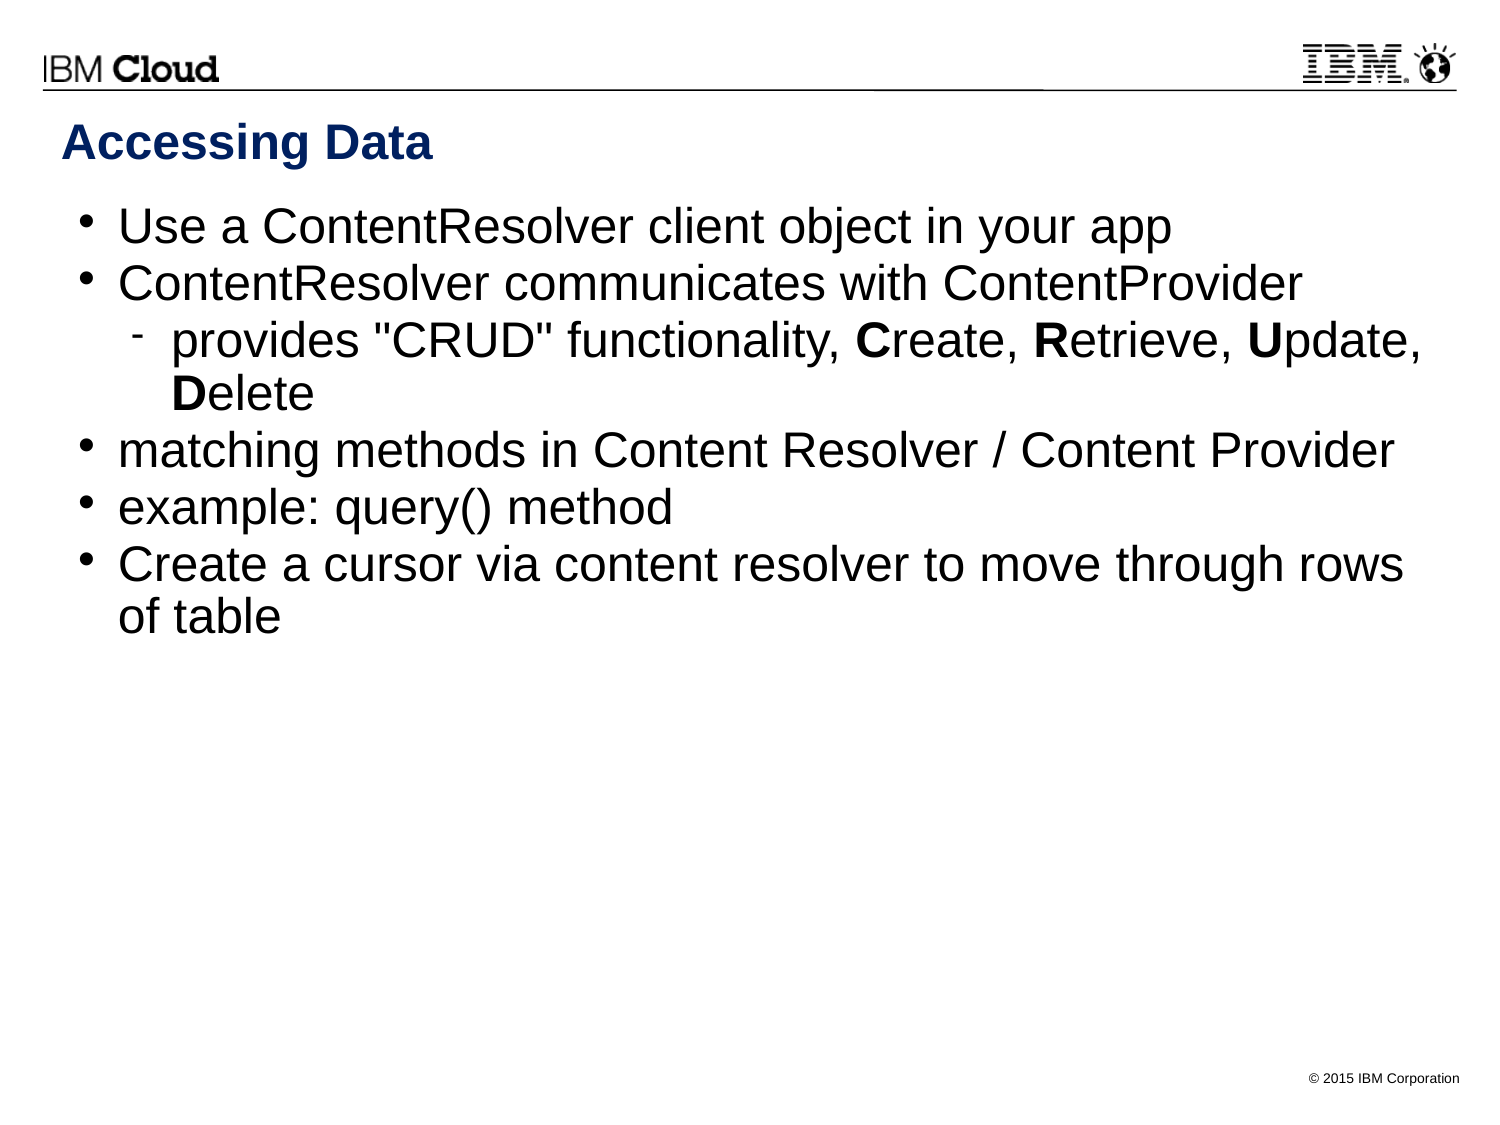

# Accessing Data
Use a ContentResolver client object in your app
ContentResolver communicates with ContentProvider
provides "CRUD" functionality, Create, Retrieve, Update, Delete
matching methods in Content Resolver / Content Provider
example: query() method
Create a cursor via content resolver to move through rows of table